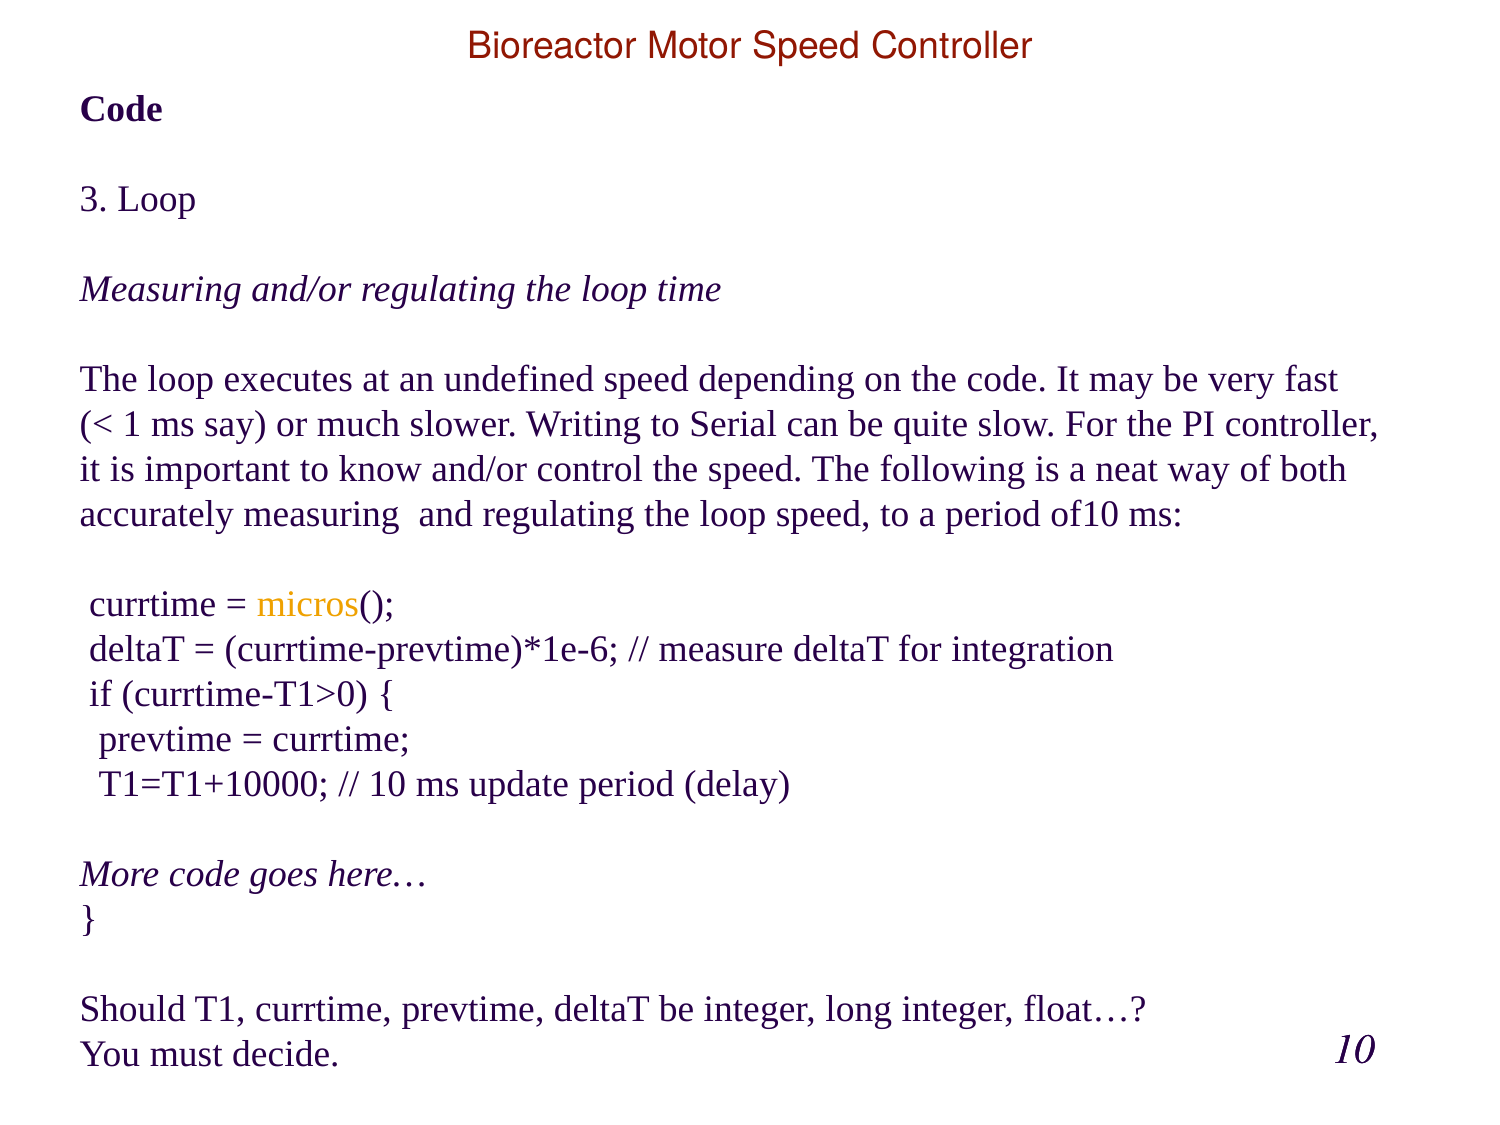

Bioreactor Motor Speed Controller
Code

3. Loop

Measuring and/or regulating the loop time

The loop executes at an undefined speed depending on the code. It may be very fast (< 1 ms say) or much slower. Writing to Serial can be quite slow. For the PI controller, it is important to know and/or control the speed. The following is a neat way of both accurately measuring  and regulating the loop speed, to a period of10 ms:

 currtime = micros();
 deltaT = (currtime-prevtime)*1e-6; // measure deltaT for integration
 if (currtime-T1>0) {
  prevtime = currtime;
  T1=T1+10000; // 10 ms update period (delay)

More code goes here…
}

Should T1, currtime, prevtime, deltaT be integer, long integer, float…?
You must decide.